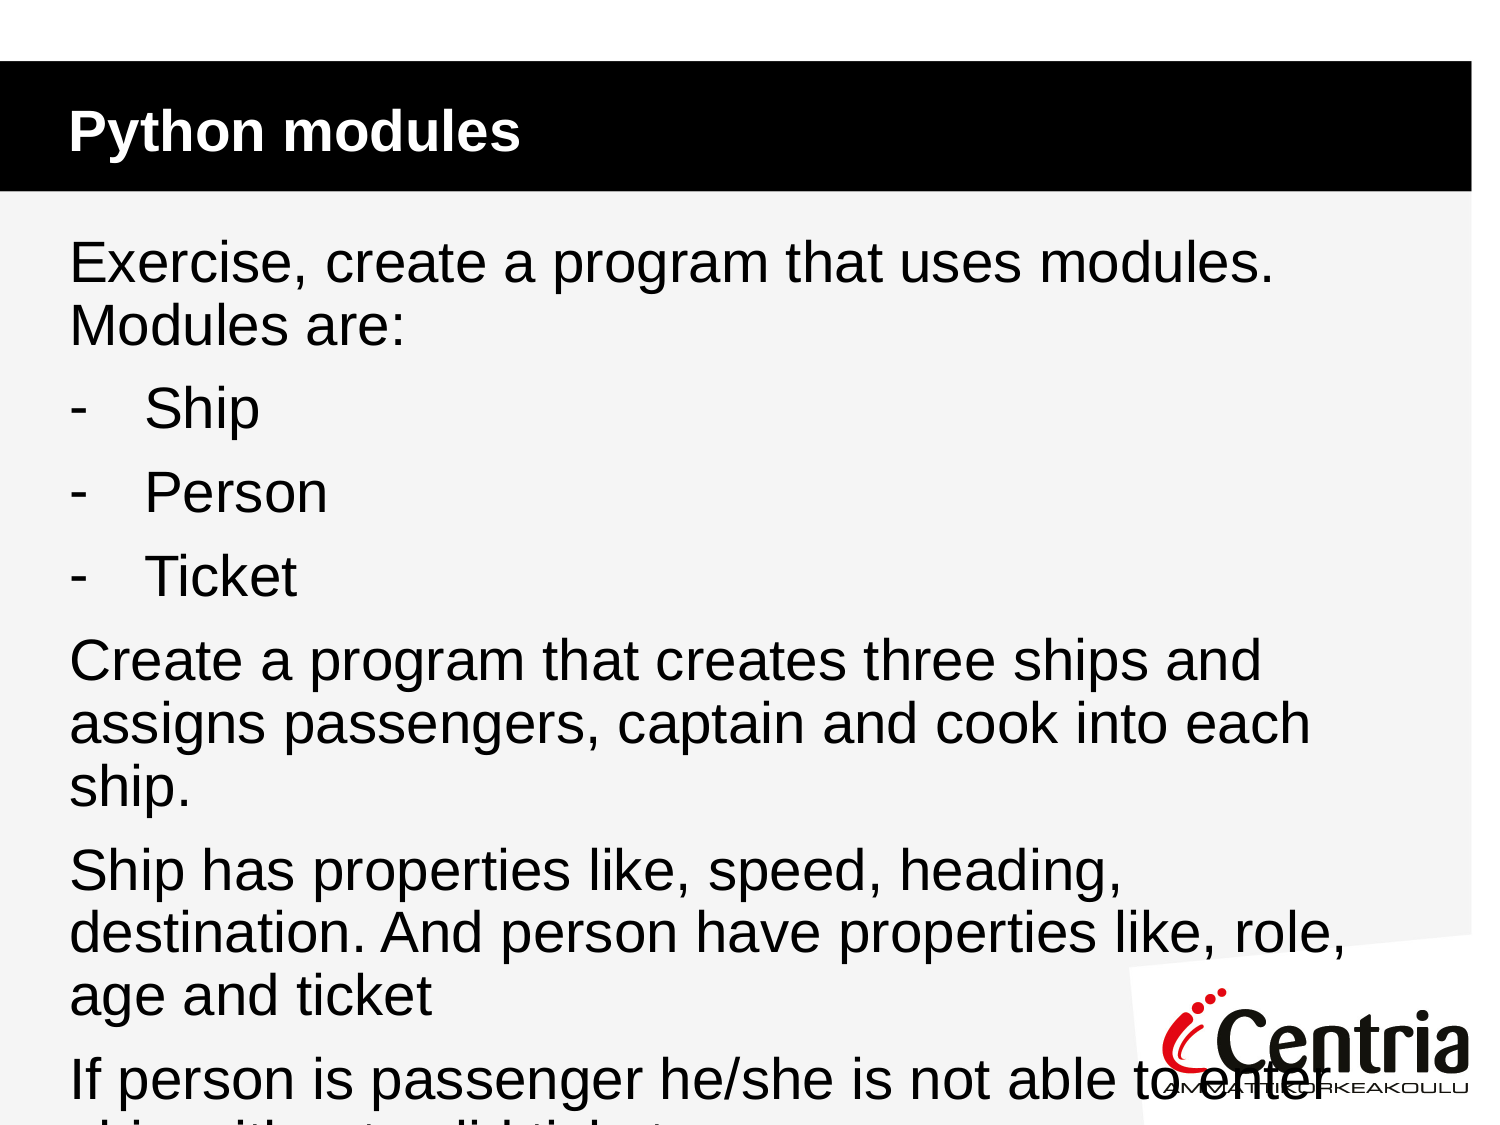

Python modules
Exercise, create a program that uses modules. Modules are:
Ship
Person
Ticket
Create a program that creates three ships and assigns passengers, captain and cook into each ship.
Ship has properties like, speed, heading, destination. And person have properties like, role, age and ticket
If person is passenger he/she is not able to enter ship without valid ticket.